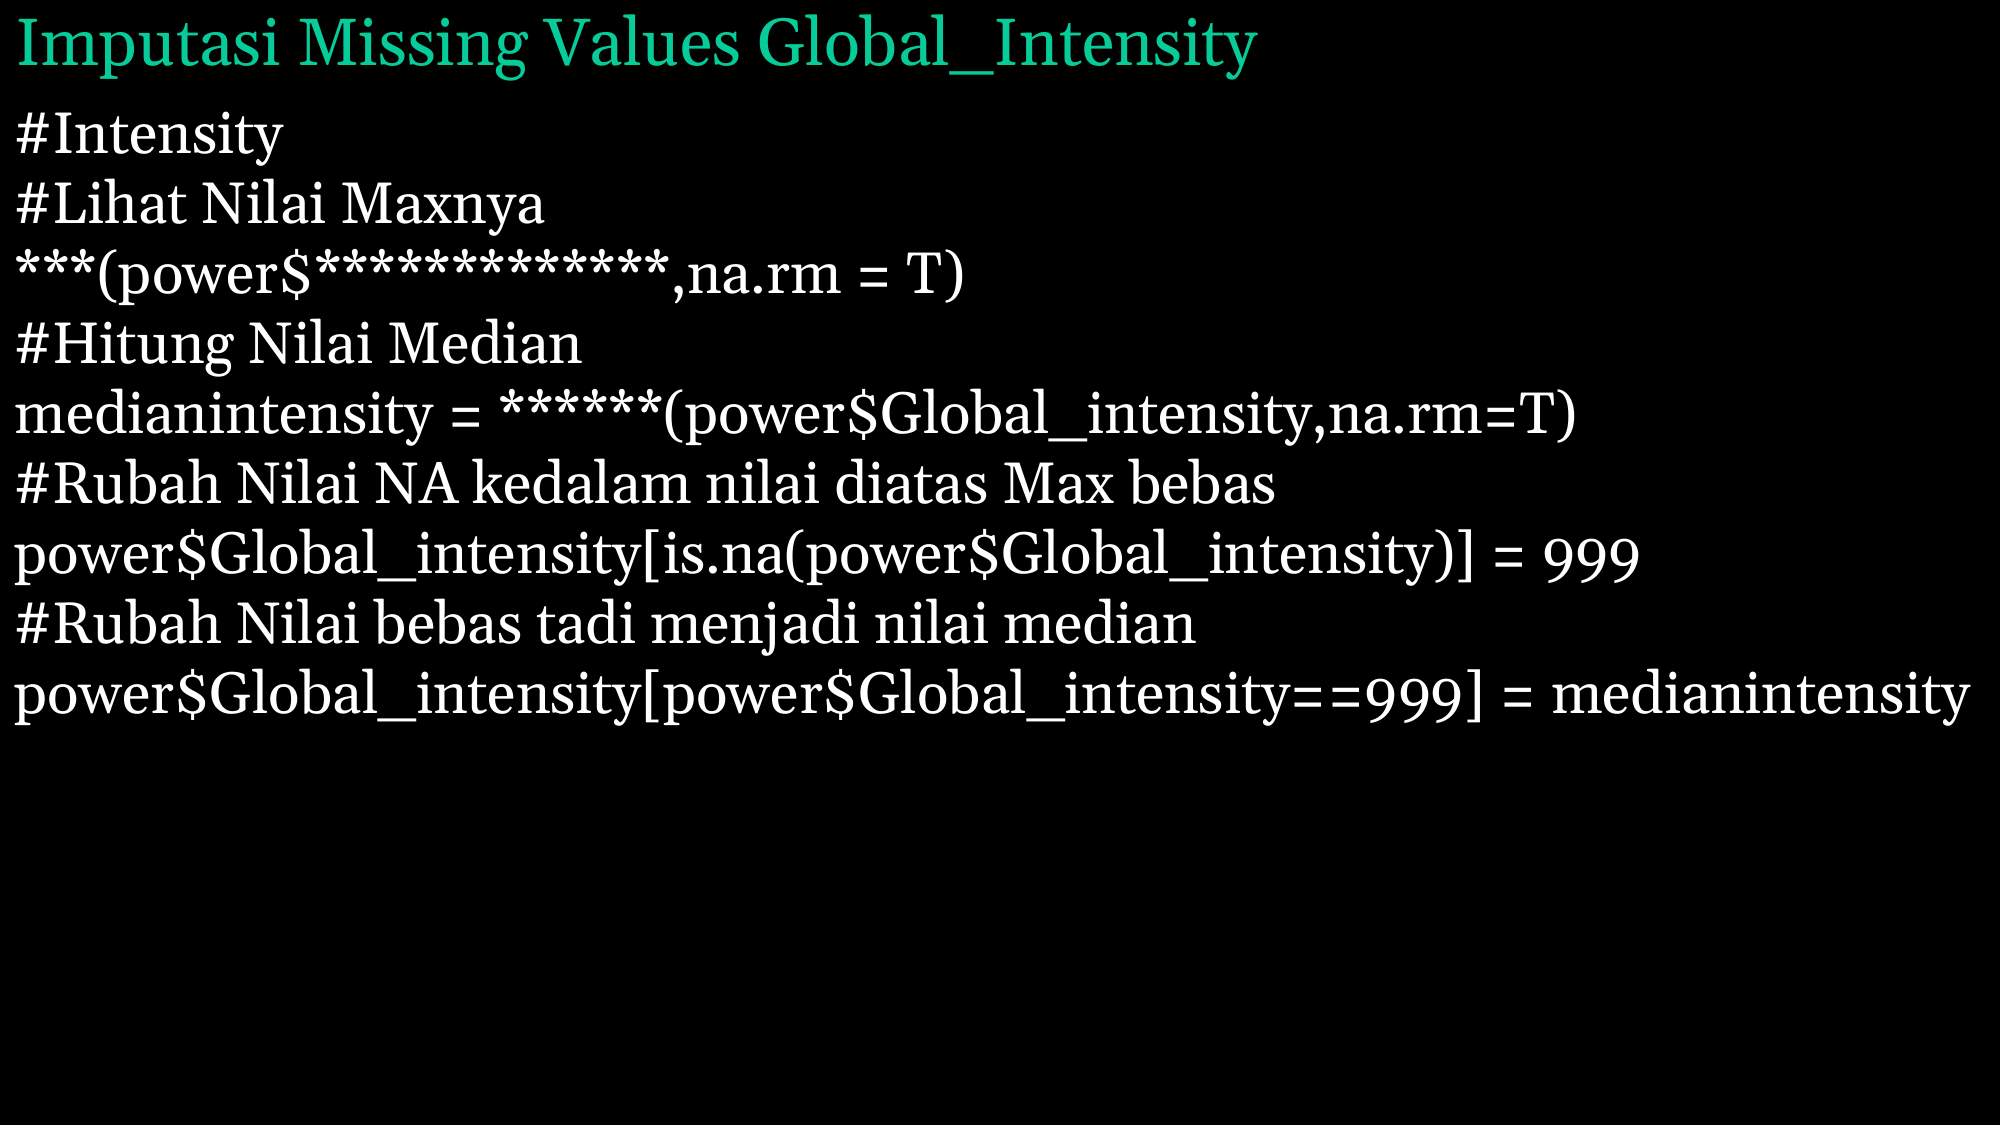

# Imputasi Missing Values Global_Intensity
#Intensity
#Lihat Nilai Maxnya
***(power$*************,na.rm = T)
#Hitung Nilai Median
medianintensity = ******(power$Global_intensity,na.rm=T)
#Rubah Nilai NA kedalam nilai diatas Max bebas
power$Global_intensity[is.na(power$Global_intensity)] = 999
#Rubah Nilai bebas tadi menjadi nilai median
power$Global_intensity[power$Global_intensity==999] = medianintensity